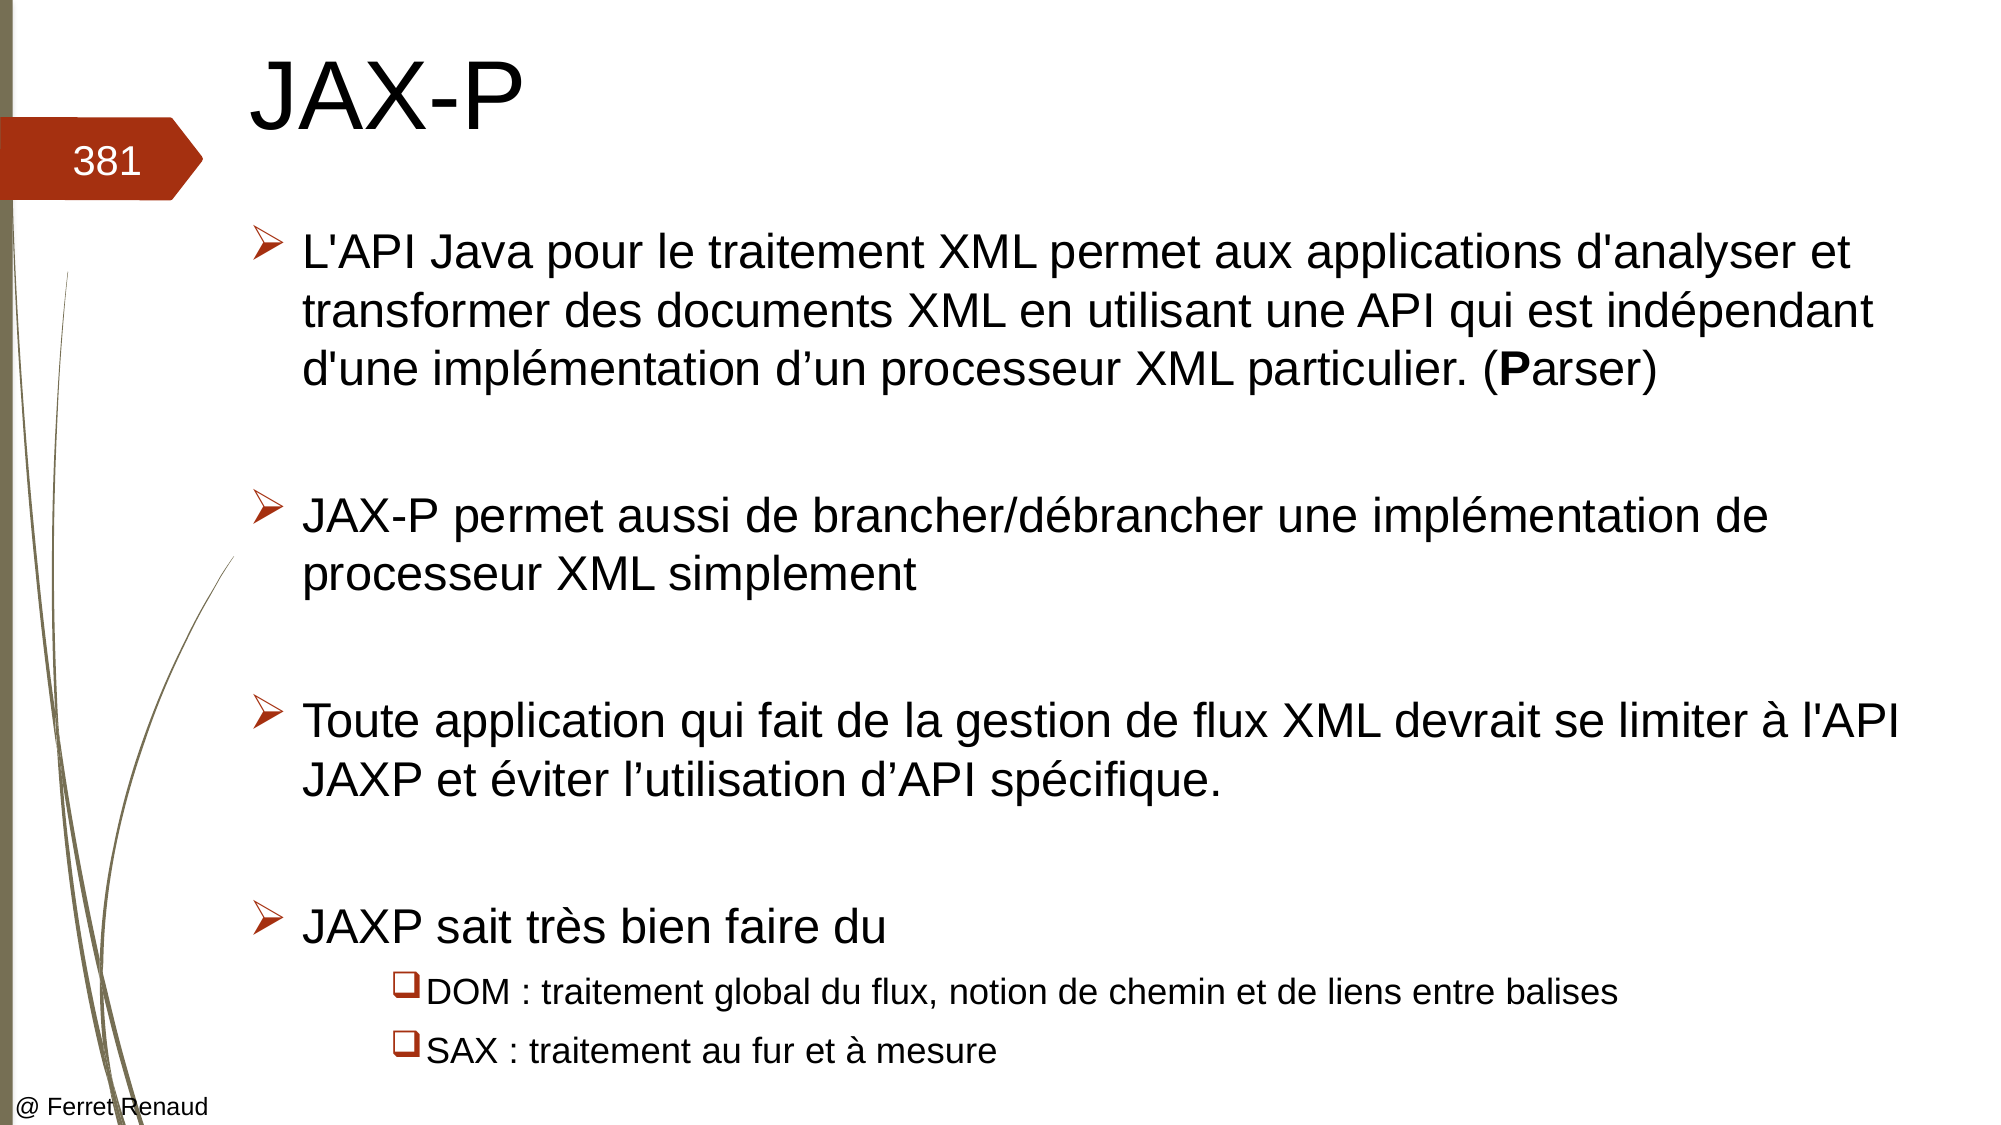

# JAX-P
381
L'API Java pour le traitement XML permet aux applications d'analyser et transformer des documents XML en utilisant une API qui est indépendant d'une implémentation d’un processeur XML particulier. (Parser)

JAX-P permet aussi de brancher/débrancher une implémentation de processeur XML simplement

Toute application qui fait de la gestion de flux XML devrait se limiter à l'API JAXP et éviter l’utilisation d’API spécifique.

JAXP sait très bien faire du
DOM : traitement global du flux, notion de chemin et de liens entre balises
SAX : traitement au fur et à mesure
@ Ferret Renaud